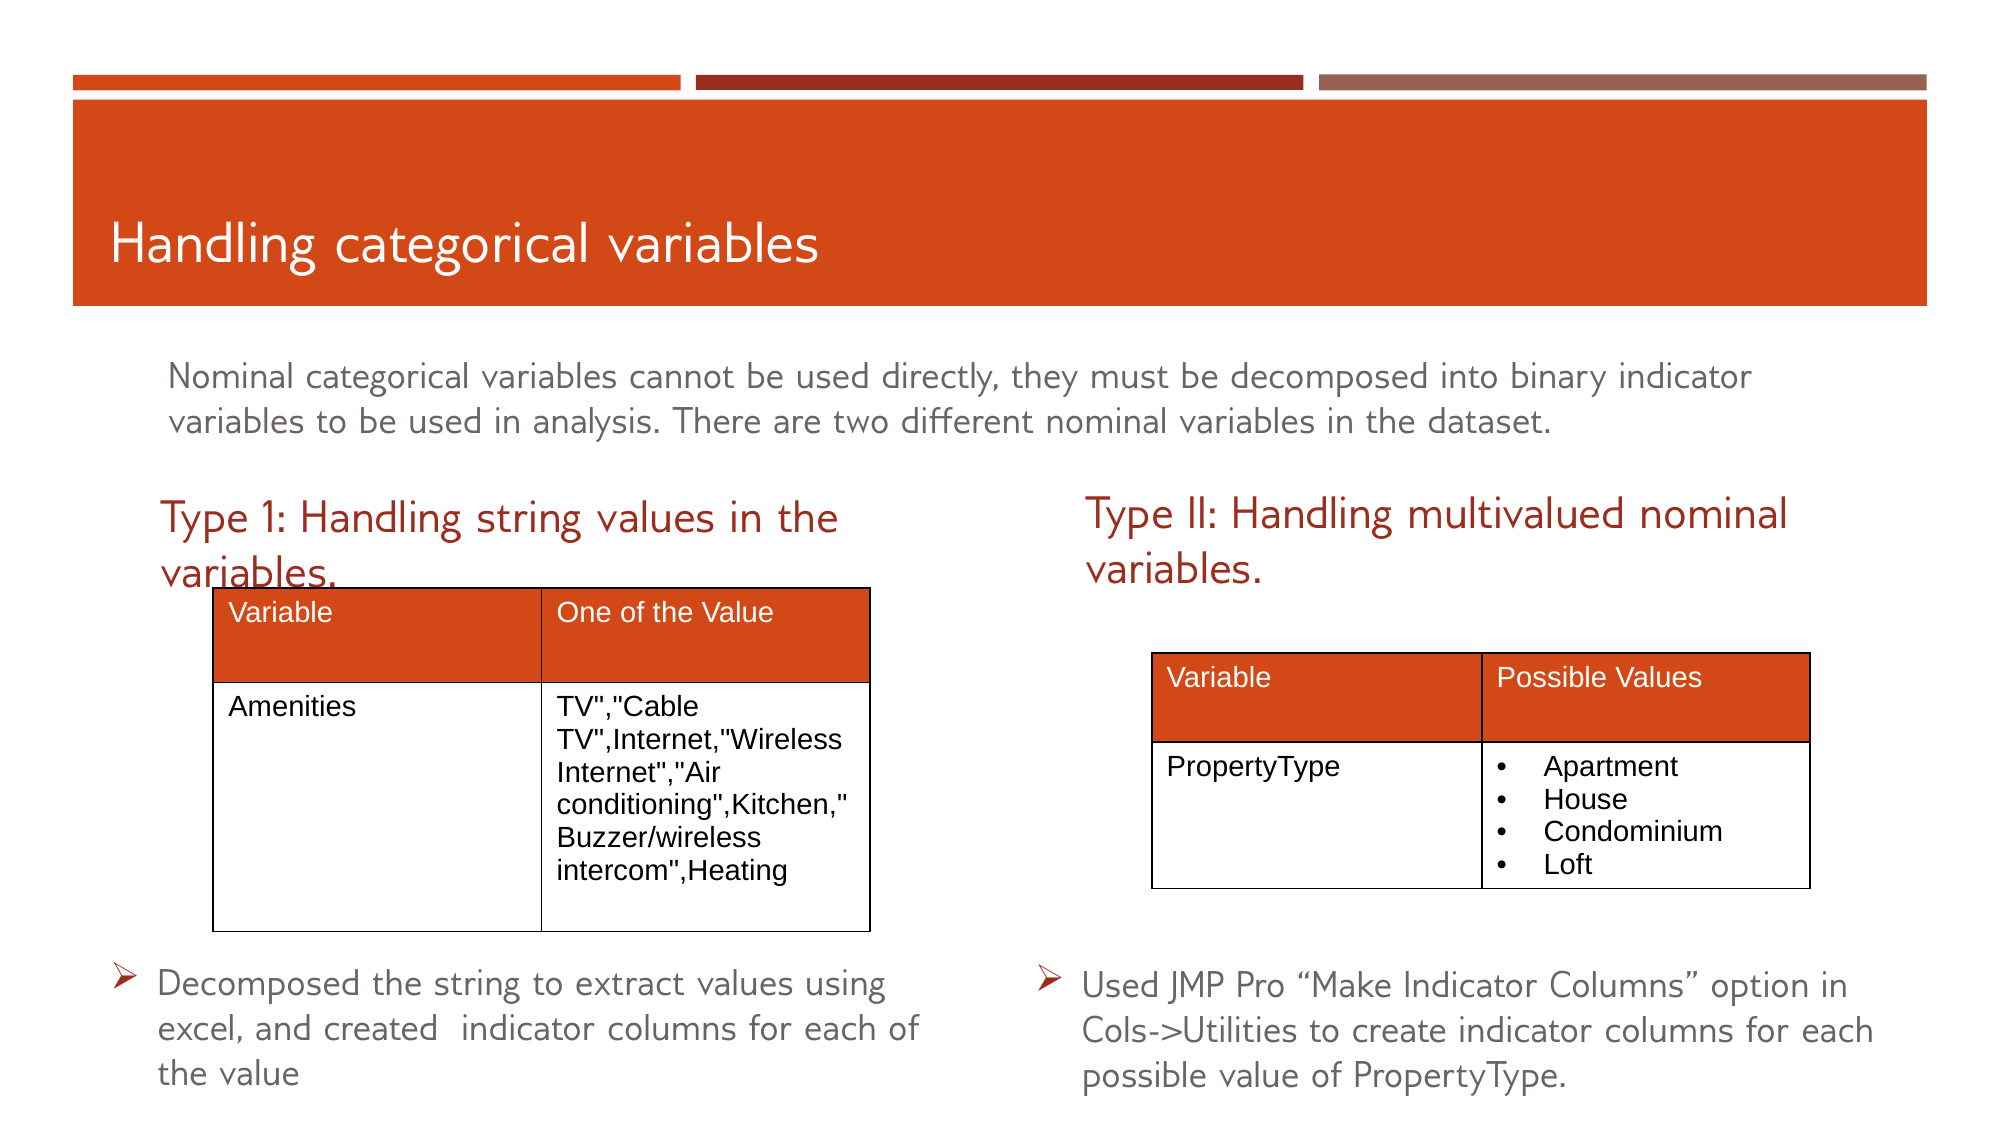

# Handling categorical variables
Nominal categorical variables cannot be used directly, they must be decomposed into binary indicator variables to be used in analysis. There are two different nominal variables in the dataset.

Type II: Handling multivalued nominal variables.

Type 1: Handling string values in the variables.
| Variable | One of the Value |
| --- | --- |
| Amenities | TV","Cable TV",Internet,"Wireless Internet","Air conditioning",Kitchen,"Buzzer/wireless intercom",Heating |
| Variable | Possible Values |
| --- | --- |
| PropertyType | Apartment House Condominium Loft |
Decomposed the string to extract values using excel, and created  indicator columns for each of the value
Used JMP Pro “Make Indicator Columns” option in Cols->Utilities to create indicator columns for each possible value of PropertyType.